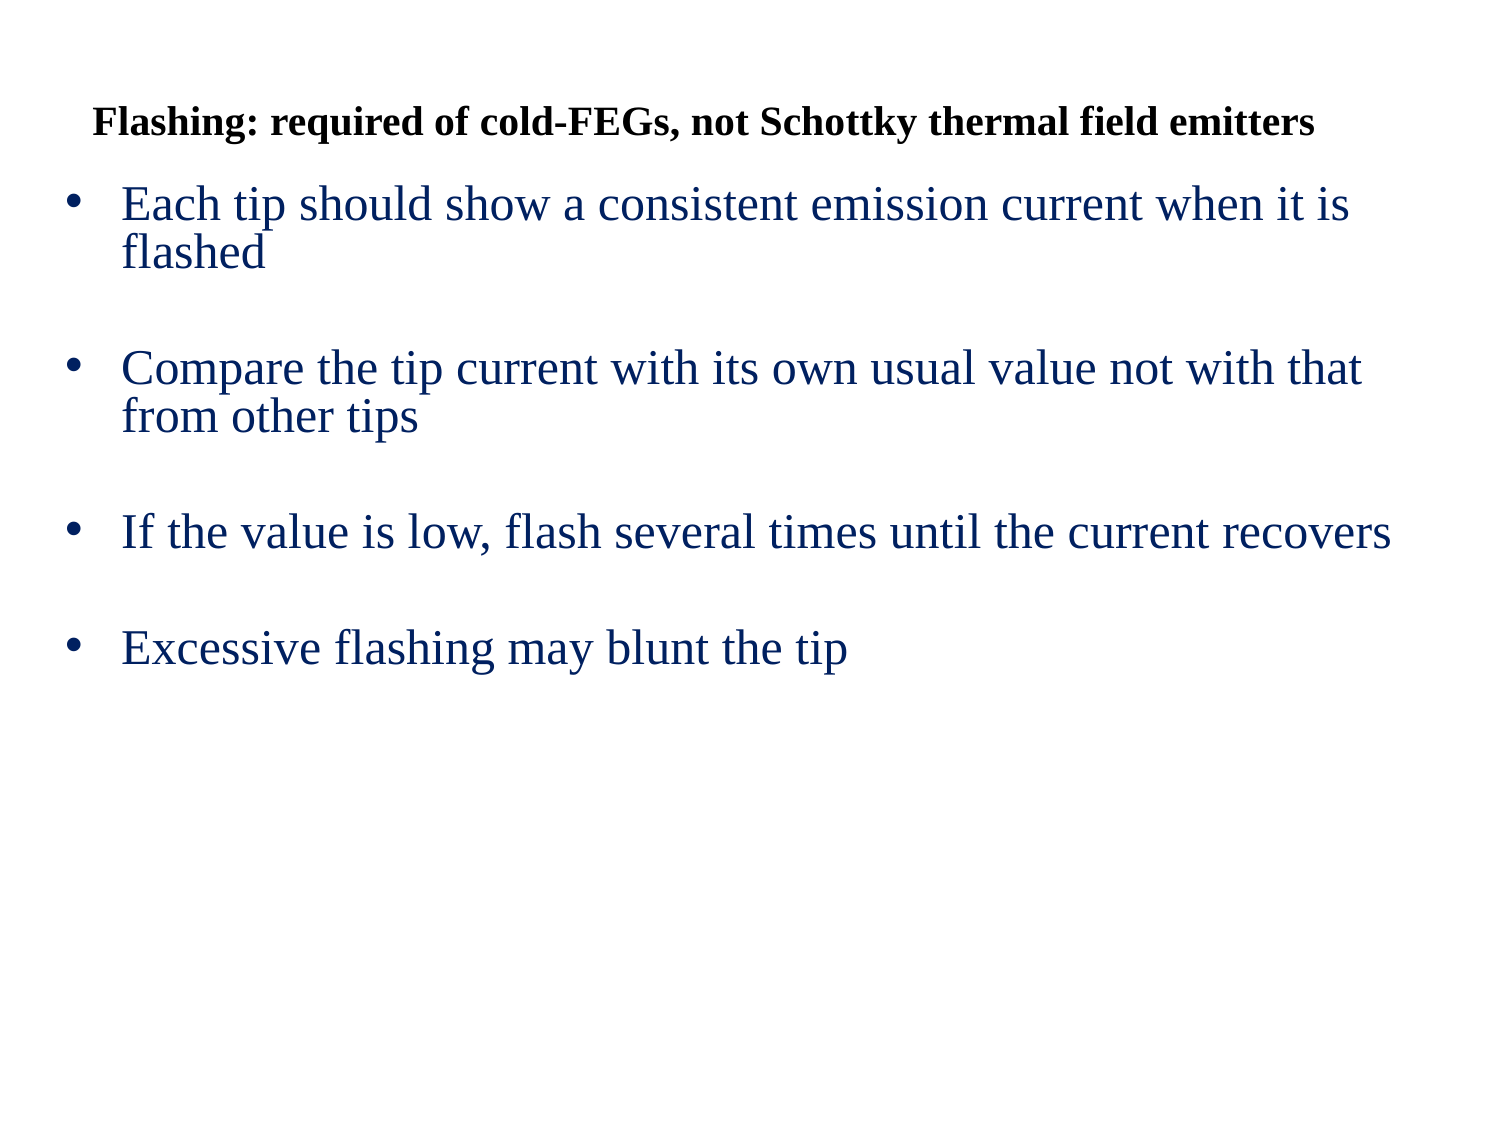

# Flashing: required of cold-FEGs, not Schottky thermal field emitters
Each tip should show a consistent emission current when it is flashed

Compare the tip current with its own usual value not with that from other tips

If the value is low, flash several times until the current recovers

Excessive flashing may blunt the tip